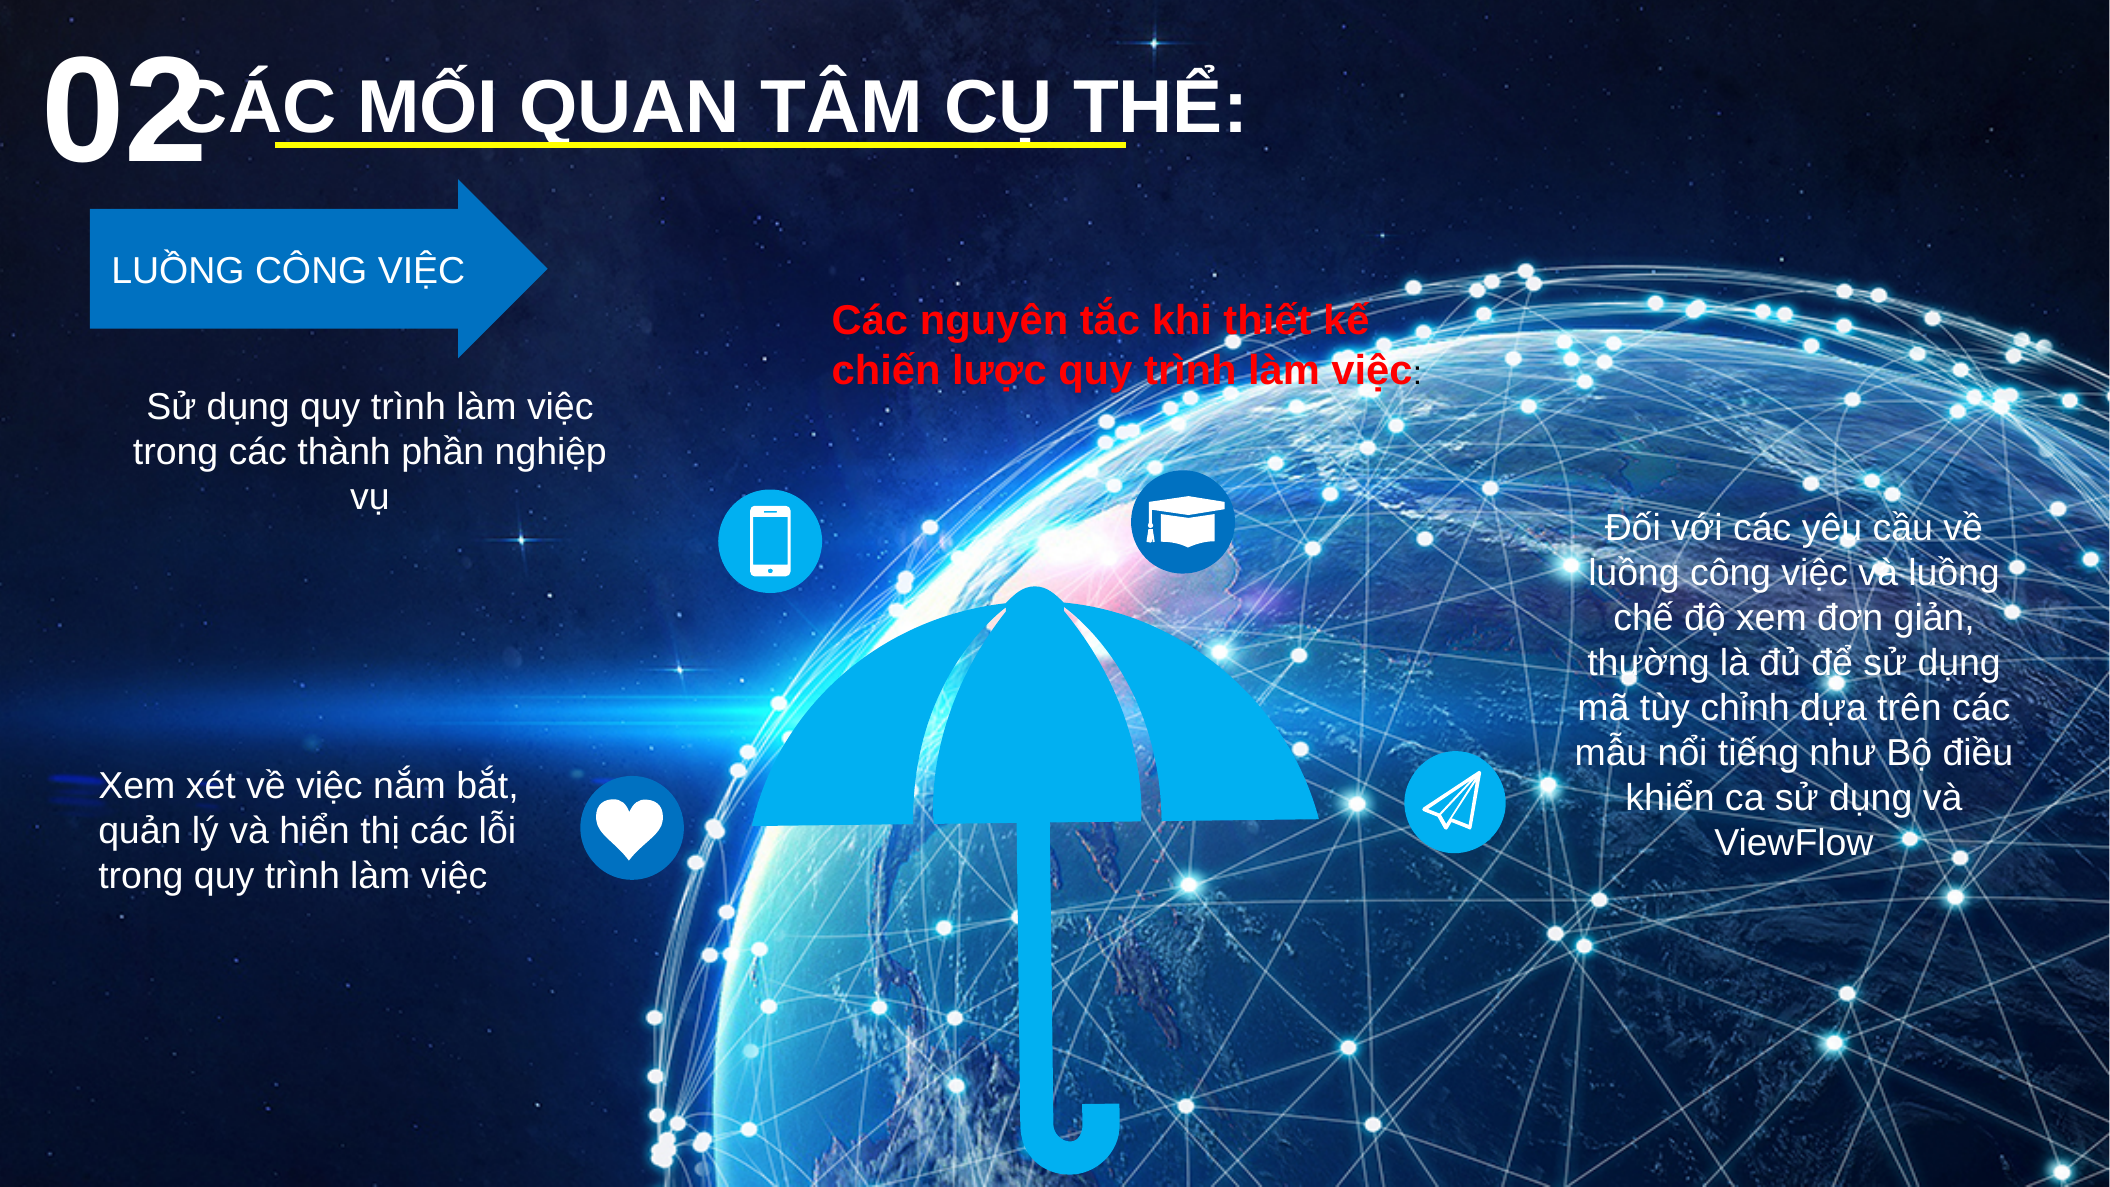

02
CÁC MỐI QUAN TÂM CỤ THỂ:
LUỒNG CÔNG VIỆC
Các nguyên tắc khi thiết kế chiến lược quy trình làm việc:

Sử dụng quy trình làm việc trong các thành phần nghiệp vụ

Đối với các yêu cầu về luồng công việc và luồng chế độ xem đơn giản, thường là đủ để sử dụng mã tùy chỉnh dựa trên các mẫu nổi tiếng như Bộ điều khiển ca sử dụng và ViewFlow

Xem xét về việc nắm bắt, quản lý và hiển thị các lỗi trong quy trình làm việc